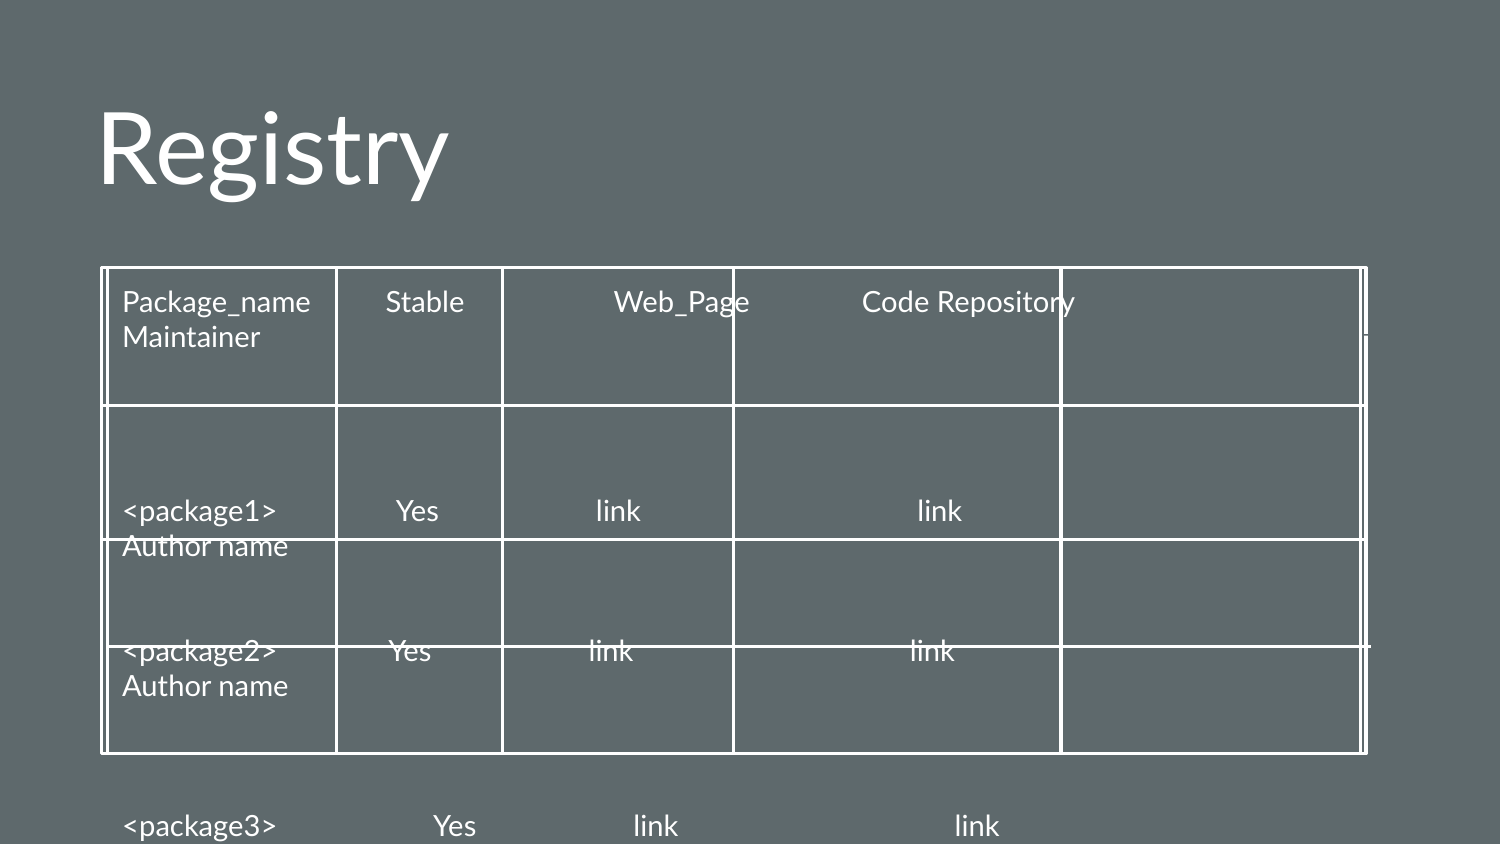

# Registry

Package_name          Stable                    Web_Page               Code Repository                  Maintainer

<package1>                Yes                     link                                     link                                              Author name

<package2>               Yes                     link                                     link                                              Author name

<package3>                     Yes                     link                                     link                                              Author name